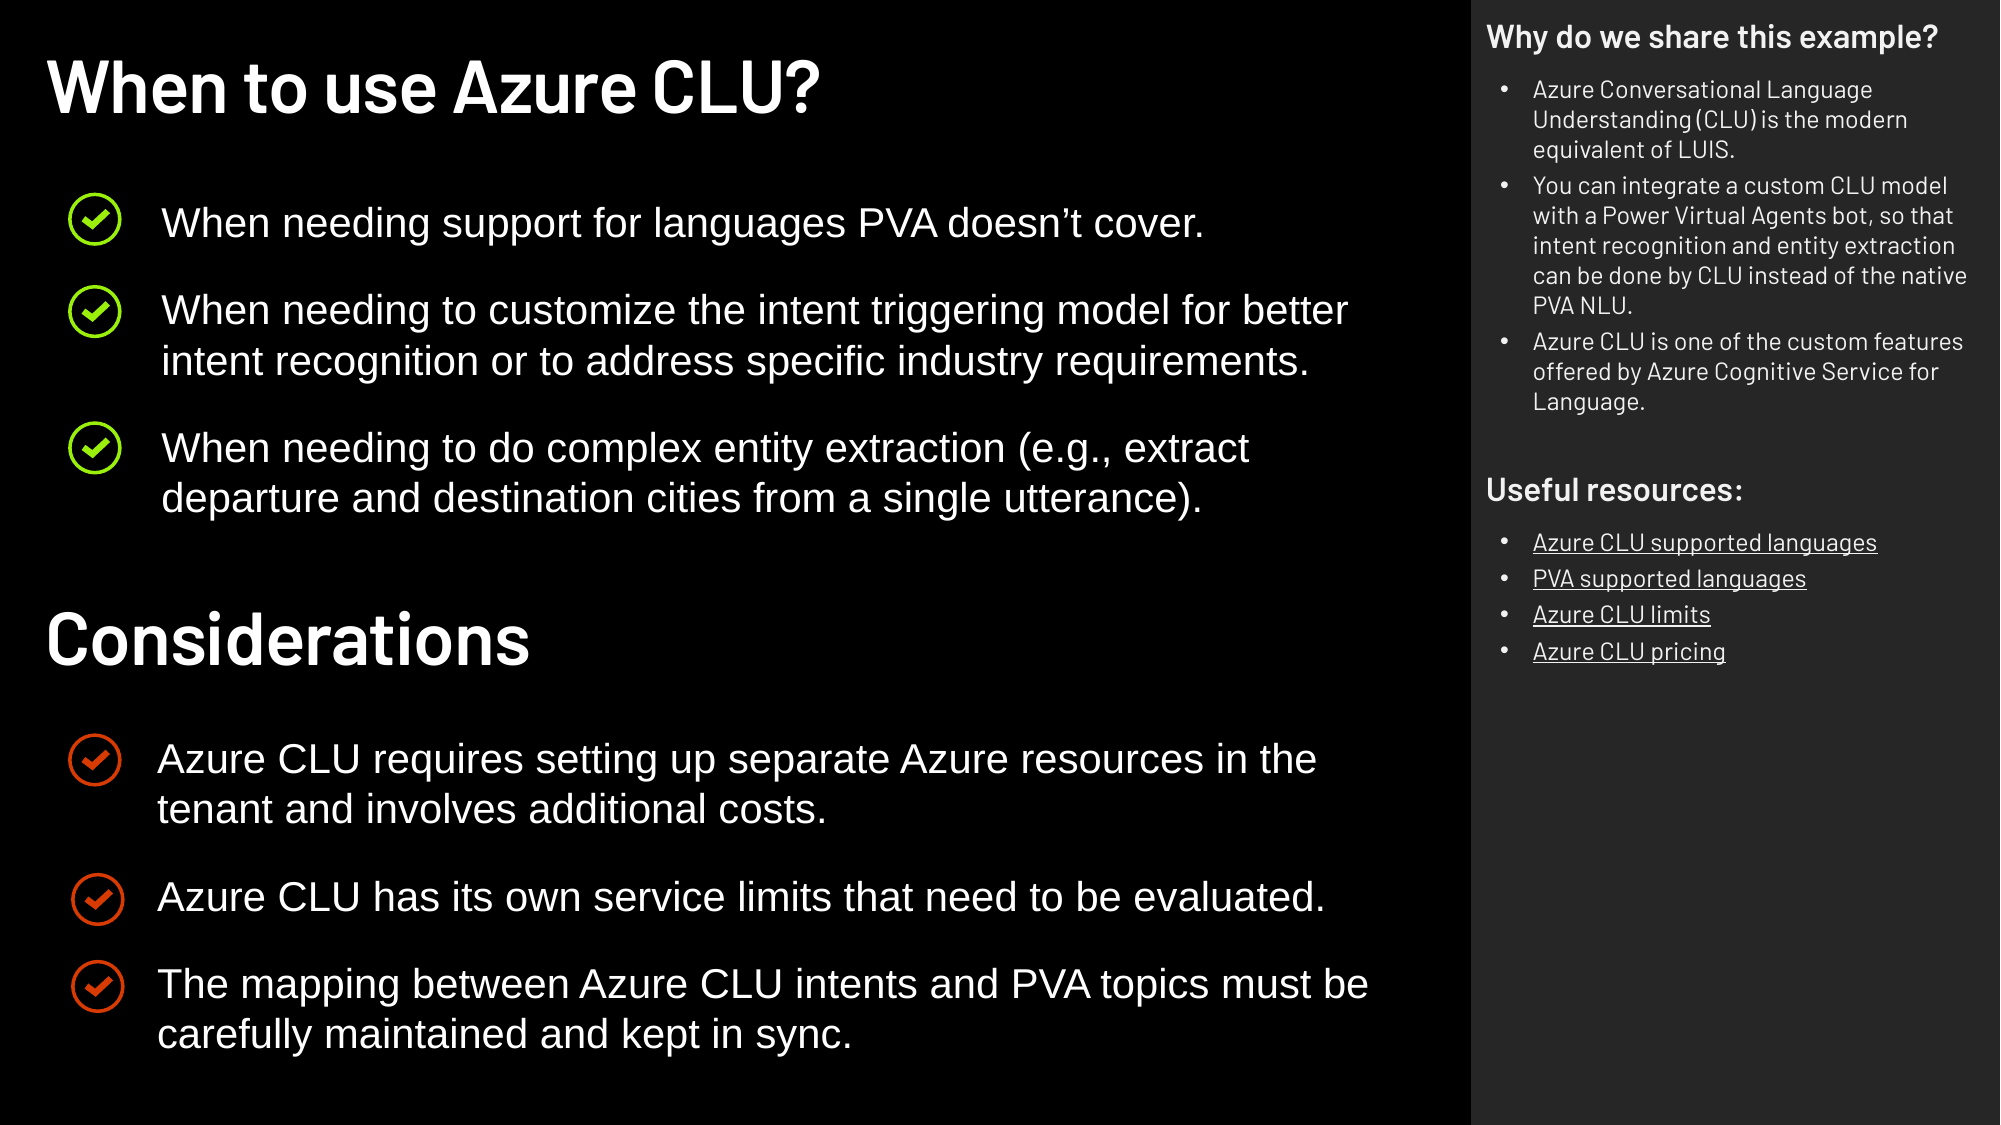

Why do we share this example?
Azure Conversational Language Understanding (CLU) is the modern equivalent of LUIS.
You can integrate a custom CLU model with a Power Virtual Agents bot, so that intent recognition and entity extraction can be done by CLU instead of the native PVA NLU.
Azure CLU is one of the custom features offered by Azure Cognitive Service for Language.

Useful resources:
Azure CLU supported languages
PVA supported languages
Azure CLU limits
Azure CLU pricing
When to use Azure CLU?

When needing support for languages PVA doesn’t cover.
When needing to customize the intent triggering model for better intent recognition or to address specific industry requirements.
When needing to do complex entity extraction (e.g., extract departure and destination cities from a single utterance).

Considerations
Azure CLU requires setting up separate Azure resources in the tenant and involves additional costs.
Azure CLU has its own service limits that need to be evaluated.
The mapping between Azure CLU intents and PVA topics must be carefully maintained and kept in sync.